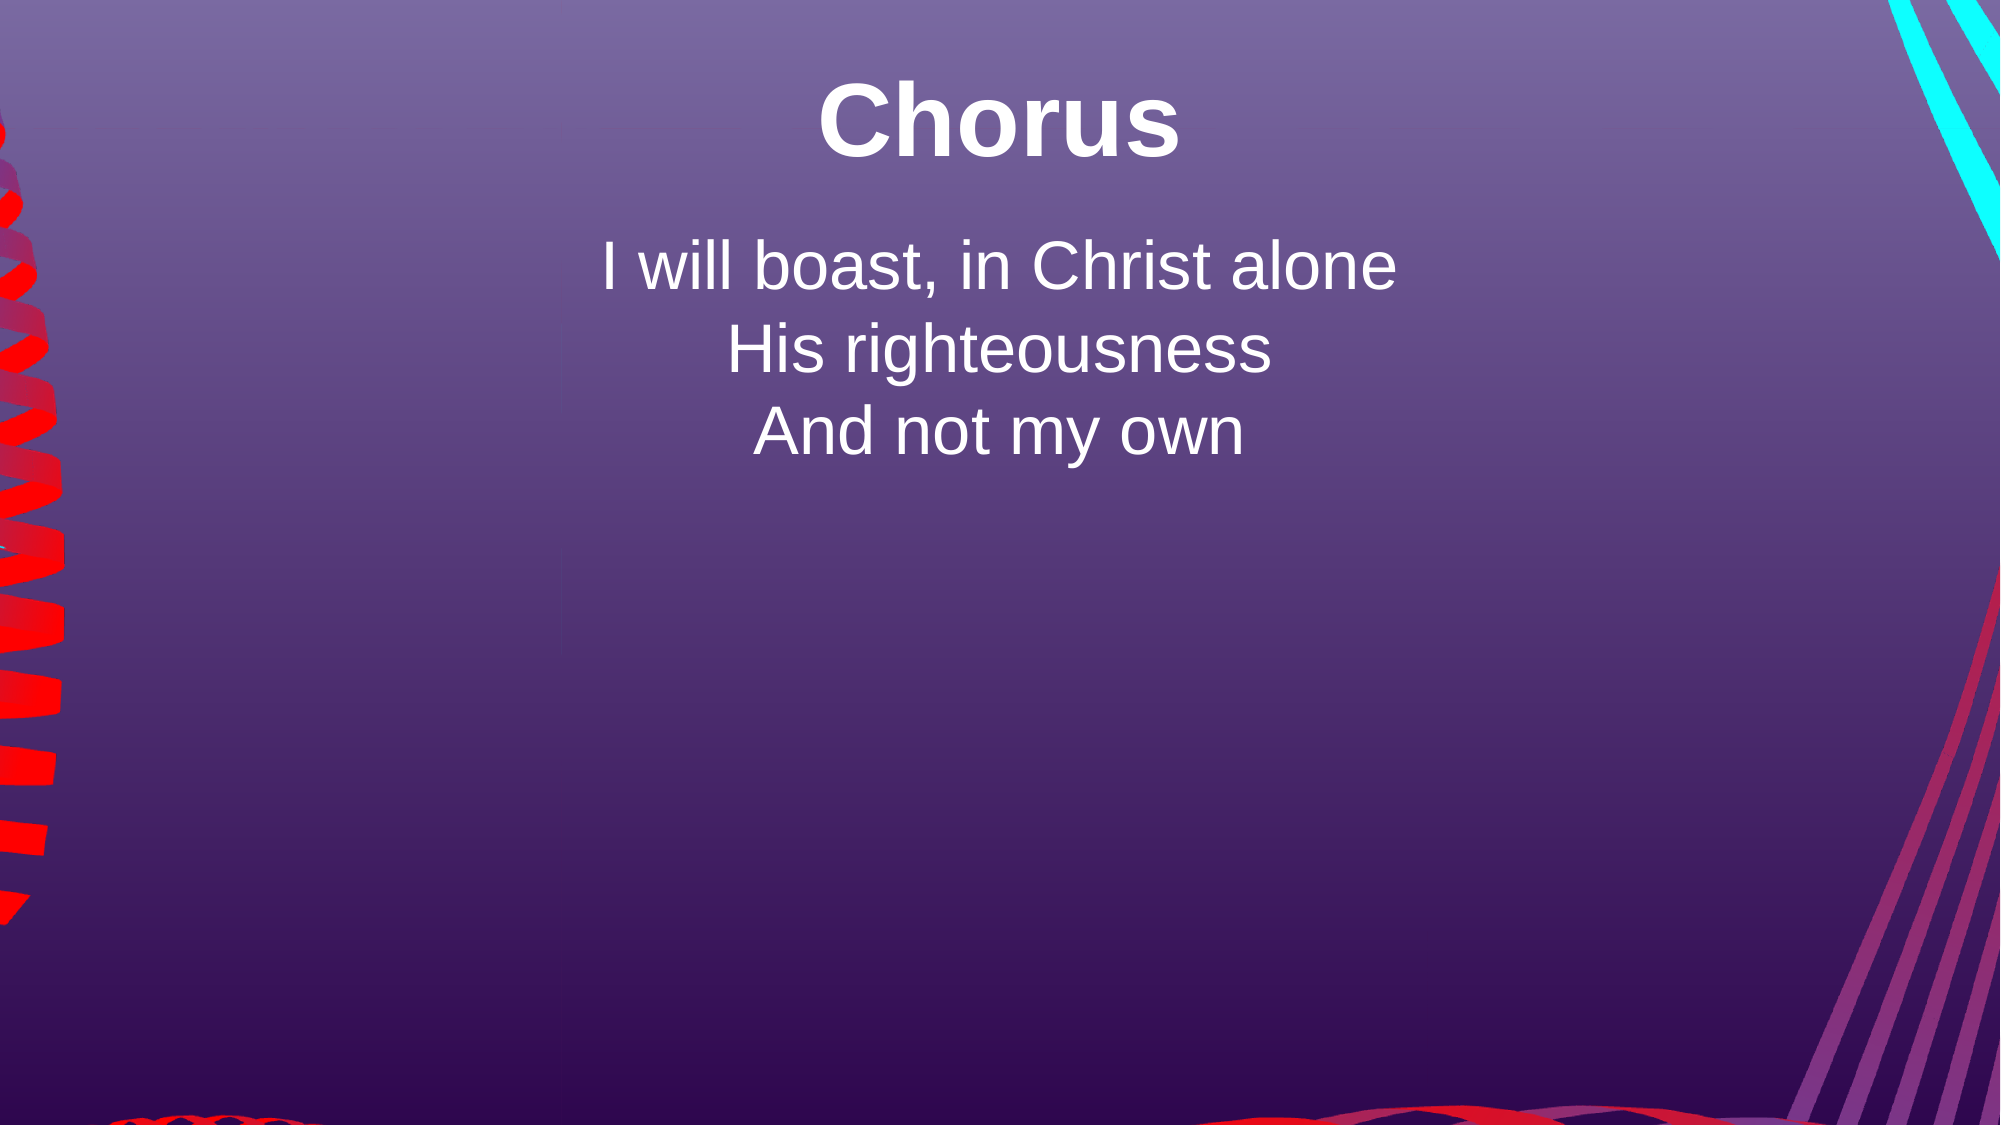

Chorus
I will boast, in Christ alone
His righteousness
And not my own